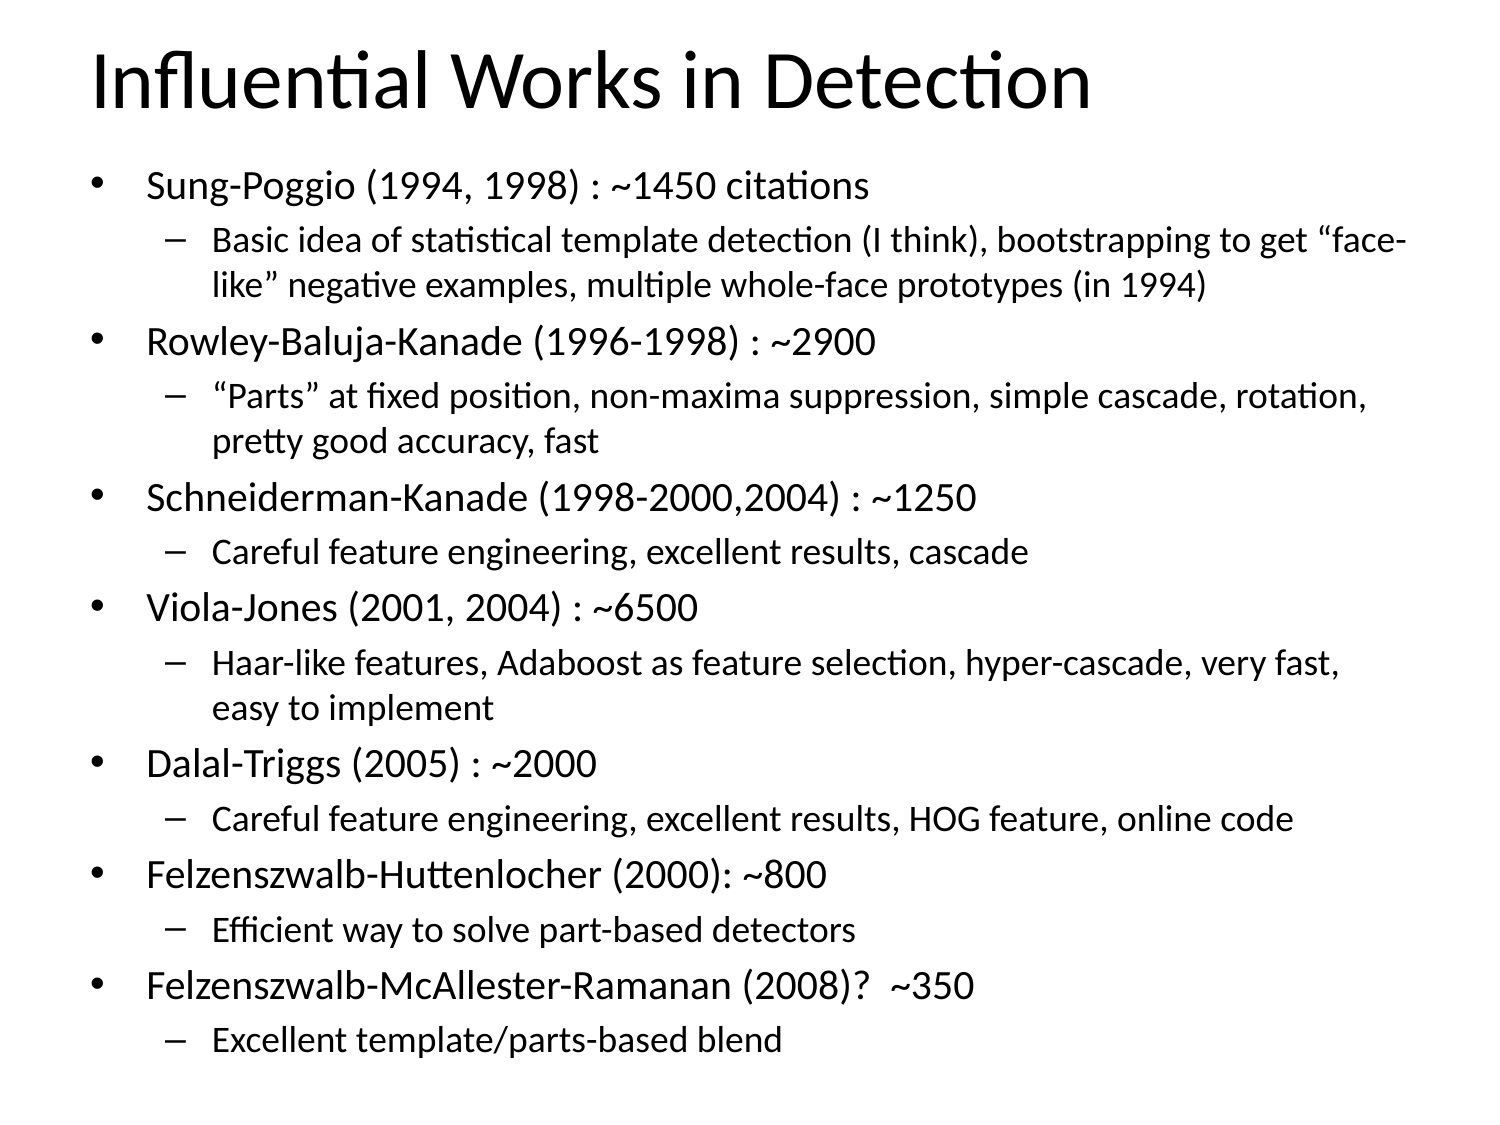

# Influential Works in Detection
Sung-Poggio (1994, 1998) : ~1450 citations
Basic idea of statistical template detection (I think), bootstrapping to get “face-like” negative examples, multiple whole-face prototypes (in 1994)
Rowley-Baluja-Kanade (1996-1998) : ~2900
“Parts” at fixed position, non-maxima suppression, simple cascade, rotation, pretty good accuracy, fast
Schneiderman-Kanade (1998-2000,2004) : ~1250
Careful feature engineering, excellent results, cascade
Viola-Jones (2001, 2004) : ~6500
Haar-like features, Adaboost as feature selection, hyper-cascade, very fast, easy to implement
Dalal-Triggs (2005) : ~2000
Careful feature engineering, excellent results, HOG feature, online code
Felzenszwalb-Huttenlocher (2000): ~800
Efficient way to solve part-based detectors
Felzenszwalb-McAllester-Ramanan (2008)?  ~350
Excellent template/parts-based blend